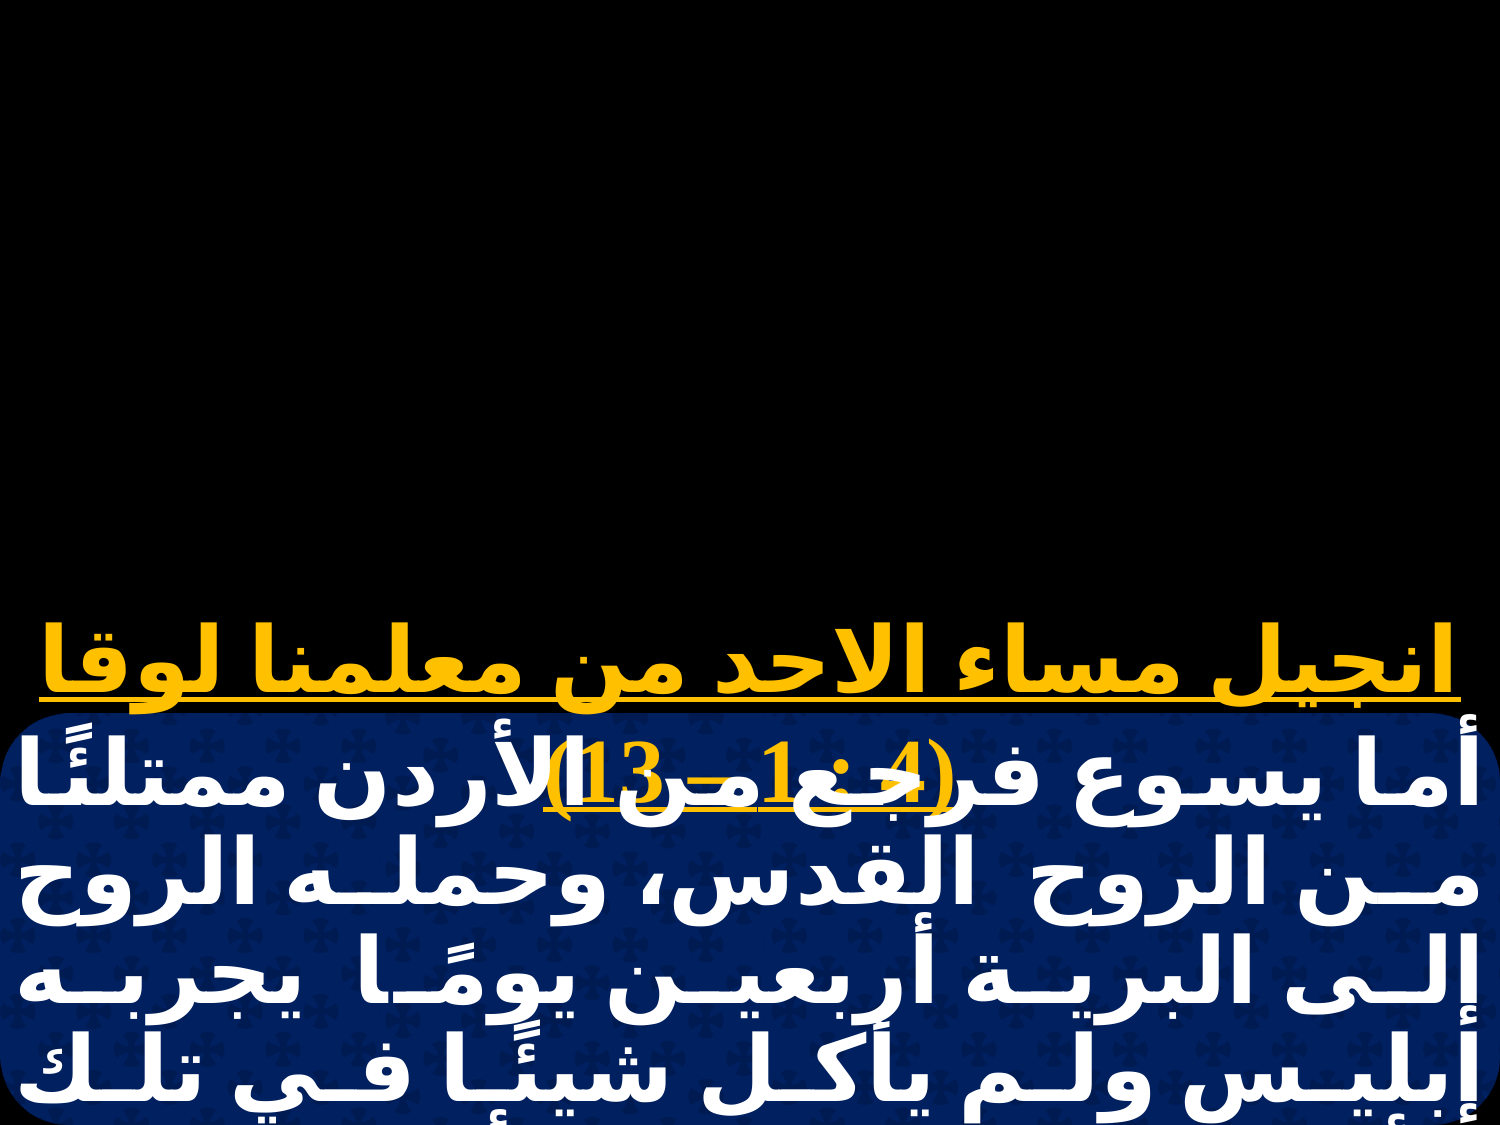

انجيل مساء الاحد من معلمنا لوقا (4 : 1 – 13)
أما يسوع فرجع من الأردن ممتلئًا من الروح  القدس، وحمله الروح إلى البرية أربعين يومًا  يجربه إبليس ولم يأكل شيئًا في تلك الأيام. ولما  تمت جاع أخيرًا. وقال له إبليس: "إن كنت أنت ابن